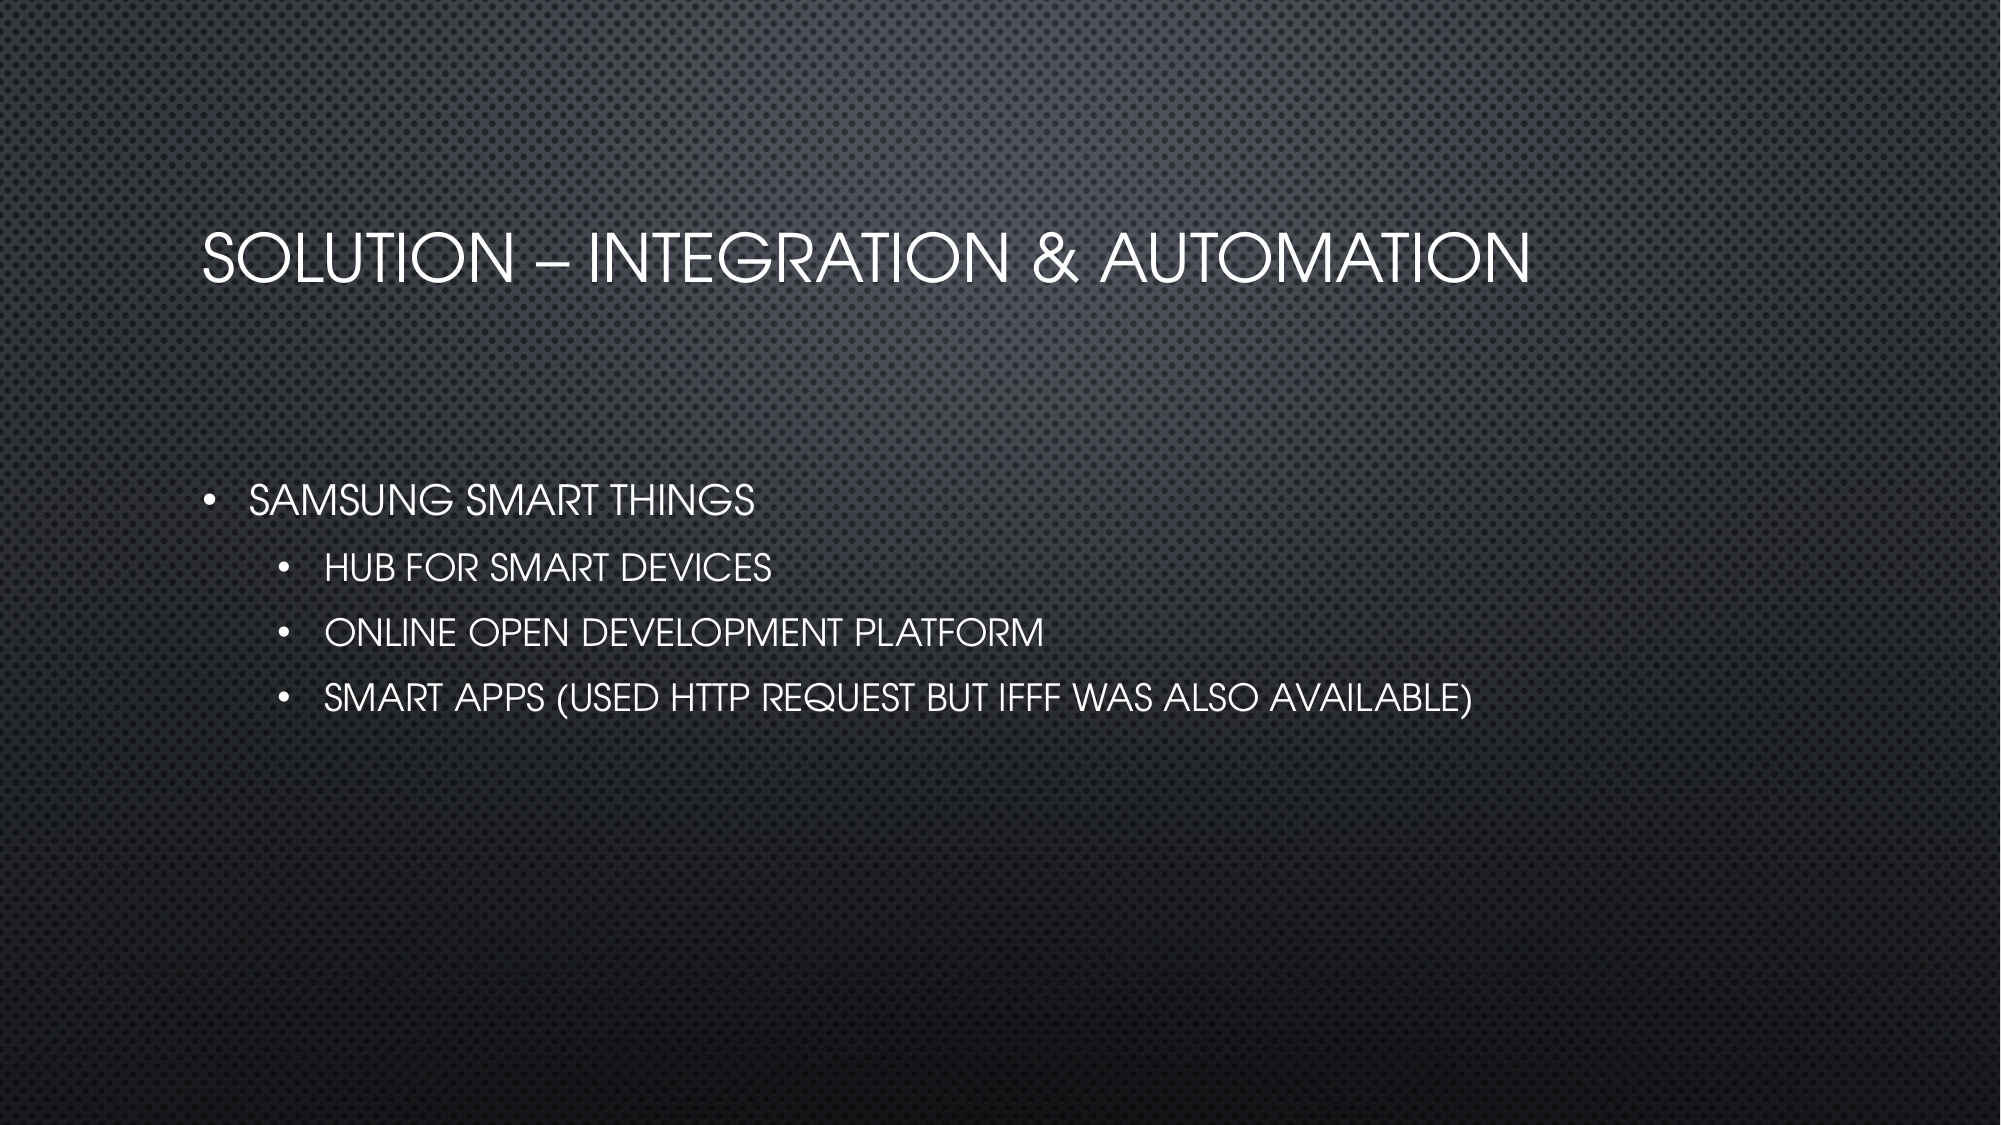

# Solution – Integration & Automation

Samsung Smart Things
Hub for smart devices
Online open development platform
Smart Apps (Used HTTP request but IFFF was also available)